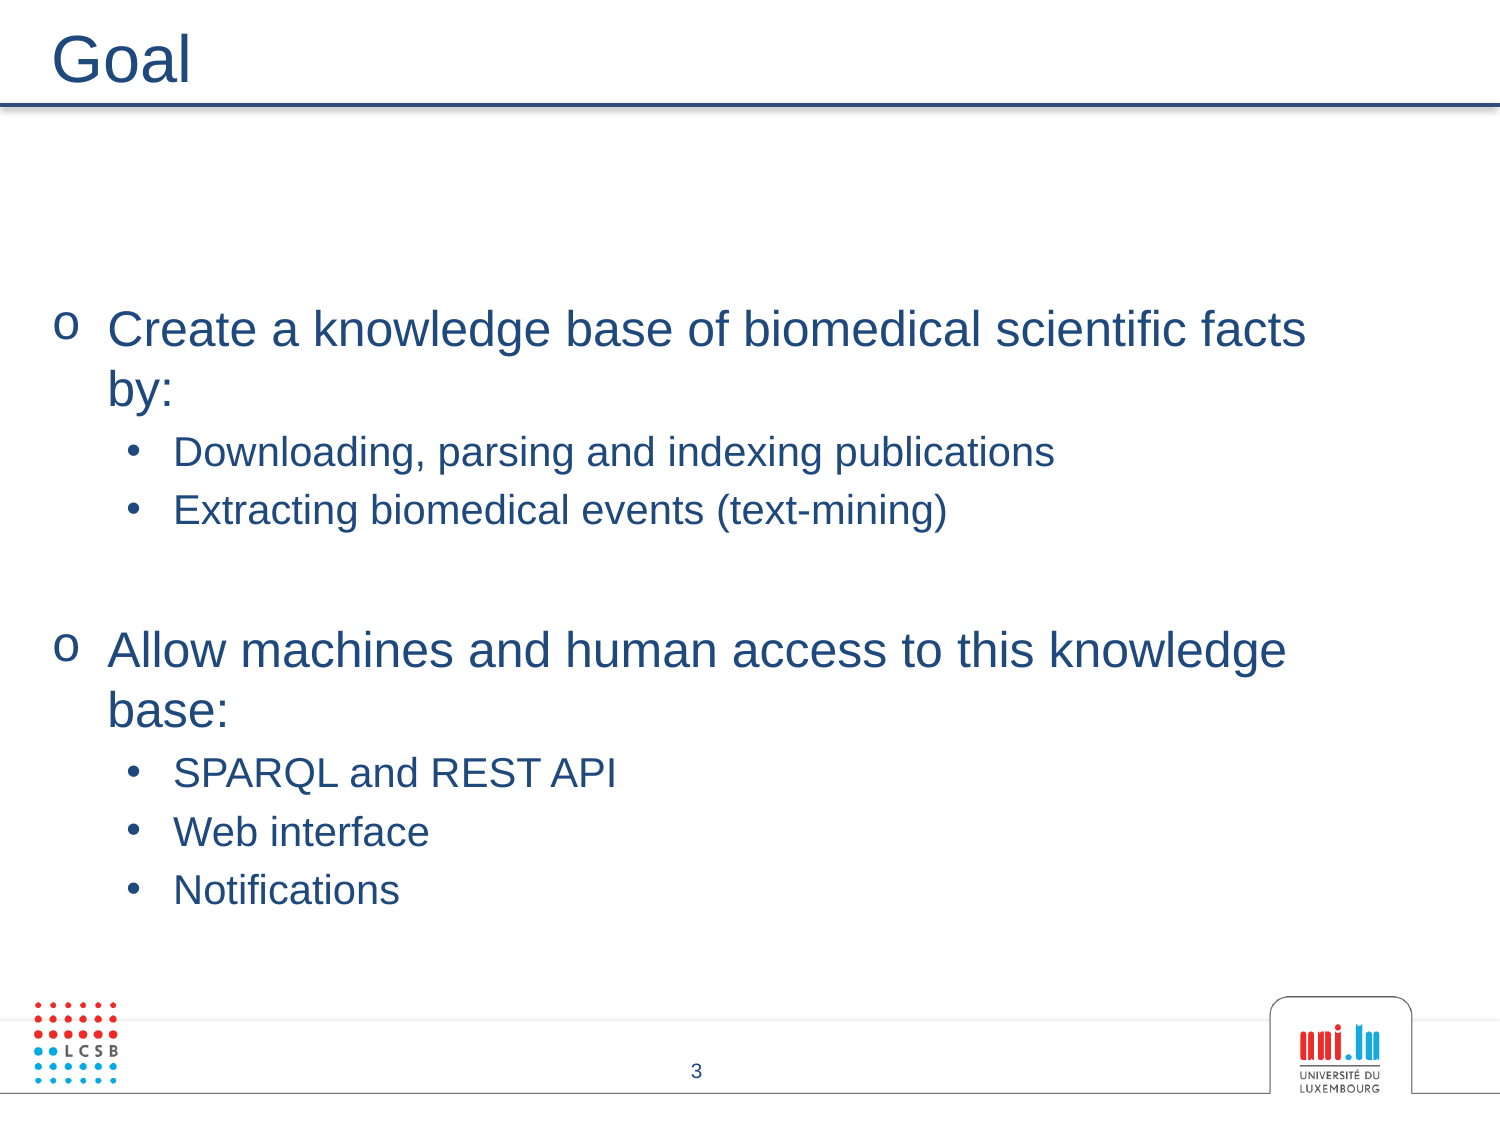

# Goal
Create a knowledge base of biomedical scientific facts by:
Downloading, parsing and indexing publications
Extracting biomedical events (text-mining)

Allow machines and human access to this knowledge base:
SPARQL and REST API
Web interface
Notifications